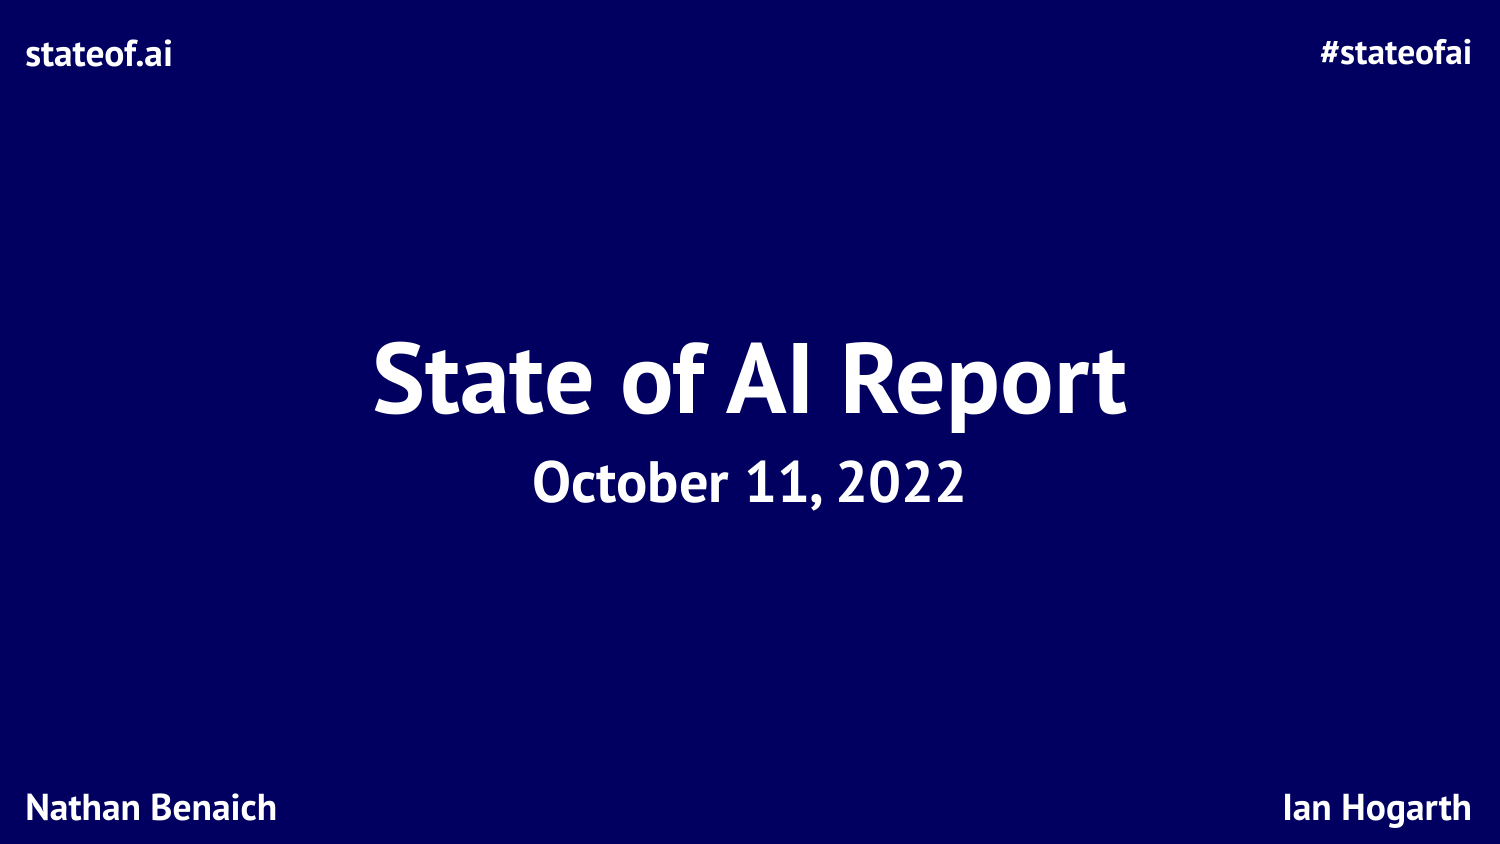

stateof.ai
#stateofai
State of AI Report
October 11, 2022
Nathan Benaich
Ian Hogarth